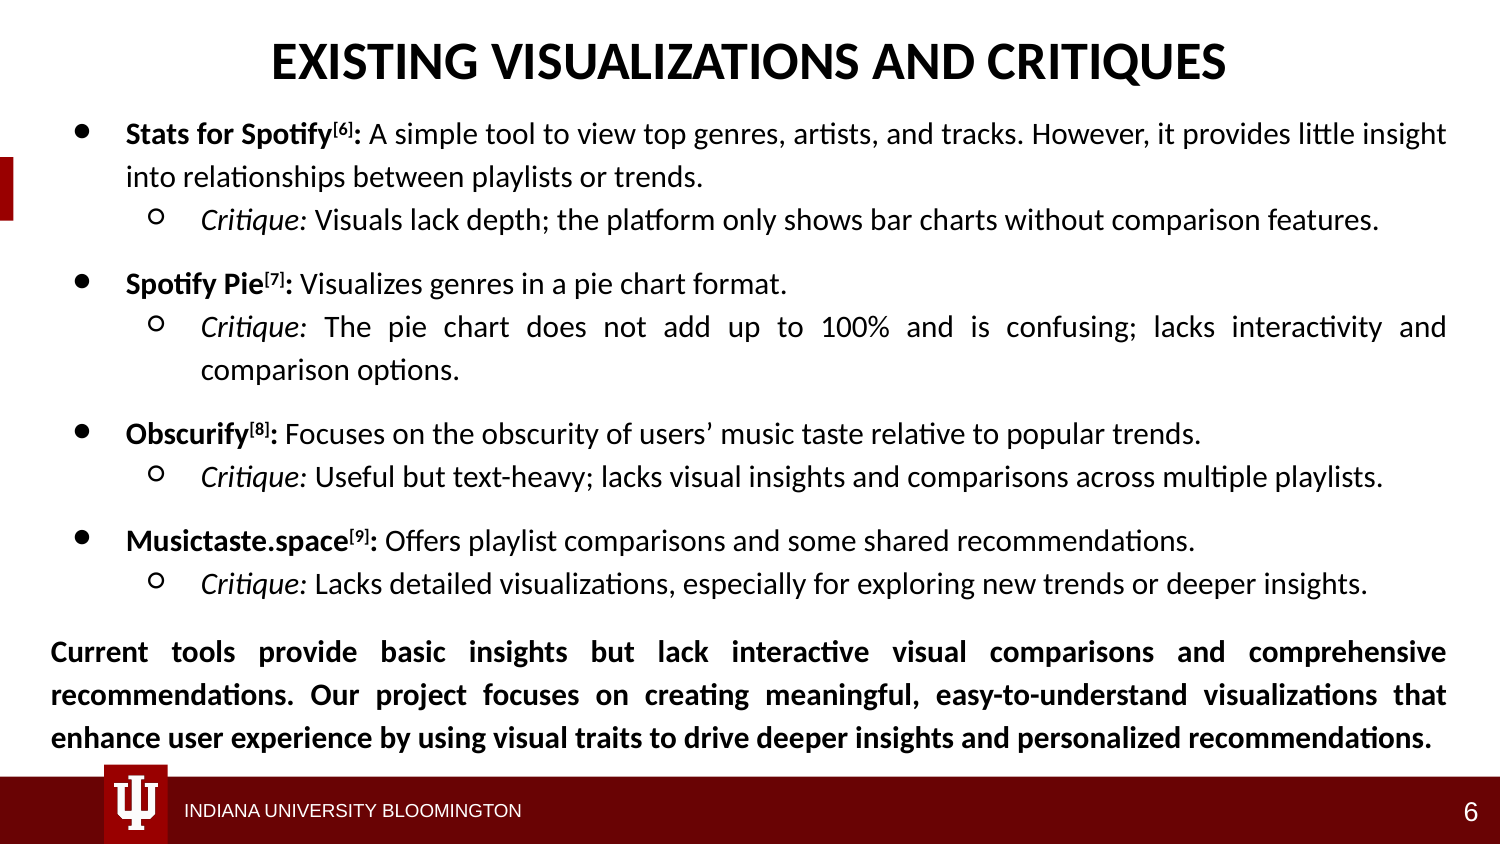

# EXISTING VISUALIZATIONS AND CRITIQUES
Stats for Spotify[6]: A simple tool to view top genres, artists, and tracks. However, it provides little insight into relationships between playlists or trends.
Critique: Visuals lack depth; the platform only shows bar charts without comparison features.
Spotify Pie[7]: Visualizes genres in a pie chart format.
Critique: The pie chart does not add up to 100% and is confusing; lacks interactivity and comparison options.
Obscurify[8]: Focuses on the obscurity of users’ music taste relative to popular trends.
Critique: Useful but text-heavy; lacks visual insights and comparisons across multiple playlists.
Musictaste.space[9]: Offers playlist comparisons and some shared recommendations.
Critique: Lacks detailed visualizations, especially for exploring new trends or deeper insights.
Current tools provide basic insights but lack interactive visual comparisons and comprehensive recommendations. Our project focuses on creating meaningful, easy-to-understand visualizations that enhance user experience by using visual traits to drive deeper insights and personalized recommendations.

6